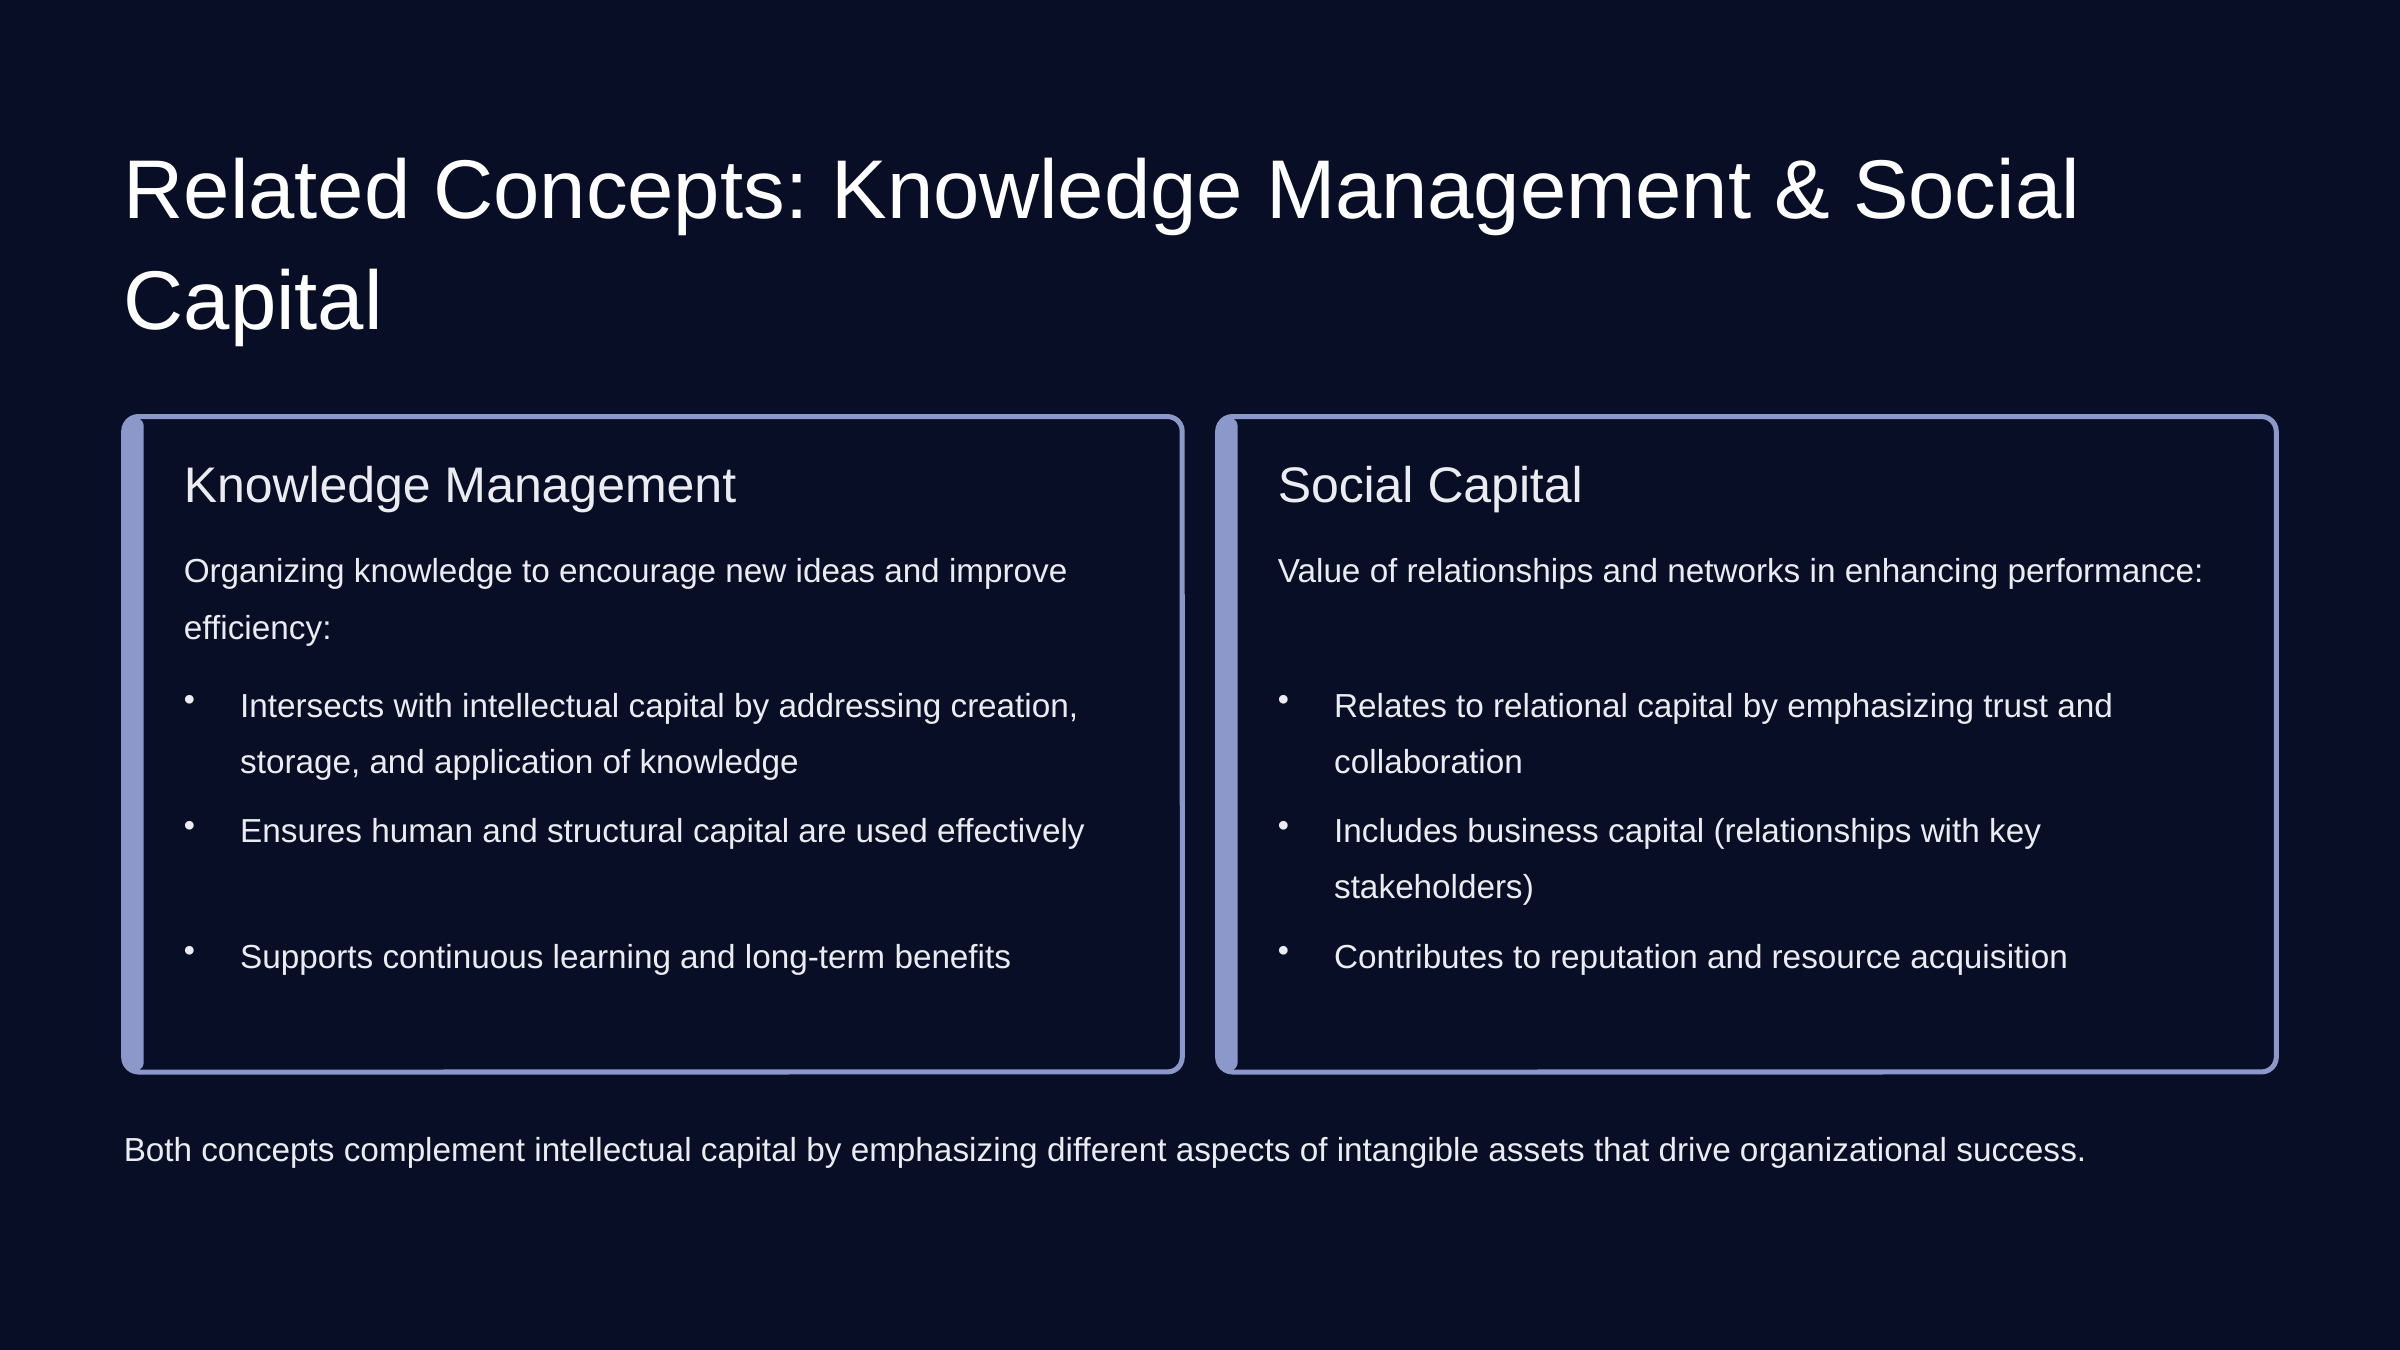

Related Concepts: Knowledge Management & Social Capital

Knowledge Management
Social Capital
Organizing knowledge to encourage new ideas and improve efficiency:
Value of relationships and networks in enhancing performance:
Intersects with intellectual capital by addressing creation, storage, and application of knowledge
Relates to relational capital by emphasizing trust and collaboration
Ensures human and structural capital are used effectively
Includes business capital (relationships with key stakeholders)
Supports continuous learning and long-term benefits
Contributes to reputation and resource acquisition
Both concepts complement intellectual capital by emphasizing different aspects of intangible assets that drive organizational success.